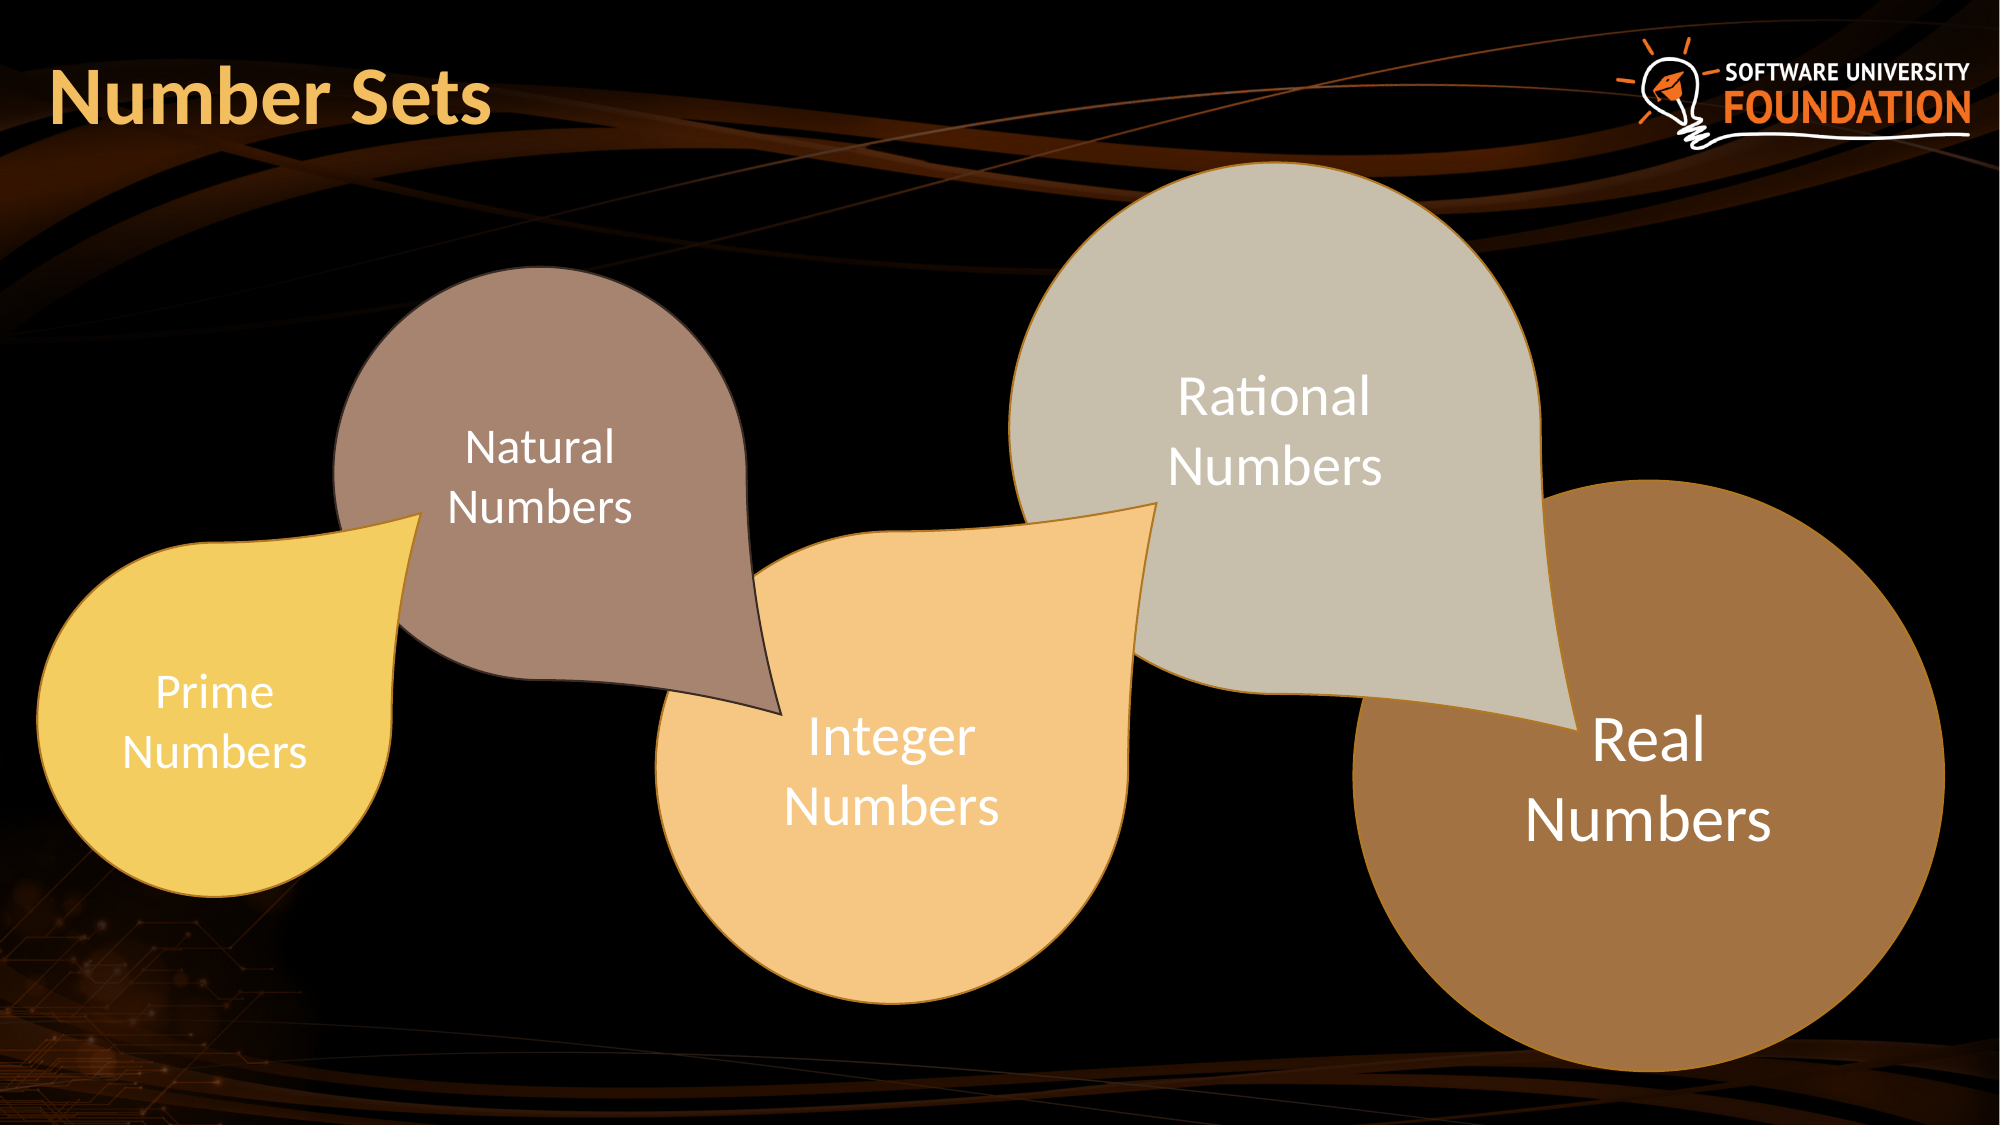

# Number Sets

Rational Numbers

Natural Numbers

Real Numbers

Integer Numbers

Prime Numbers